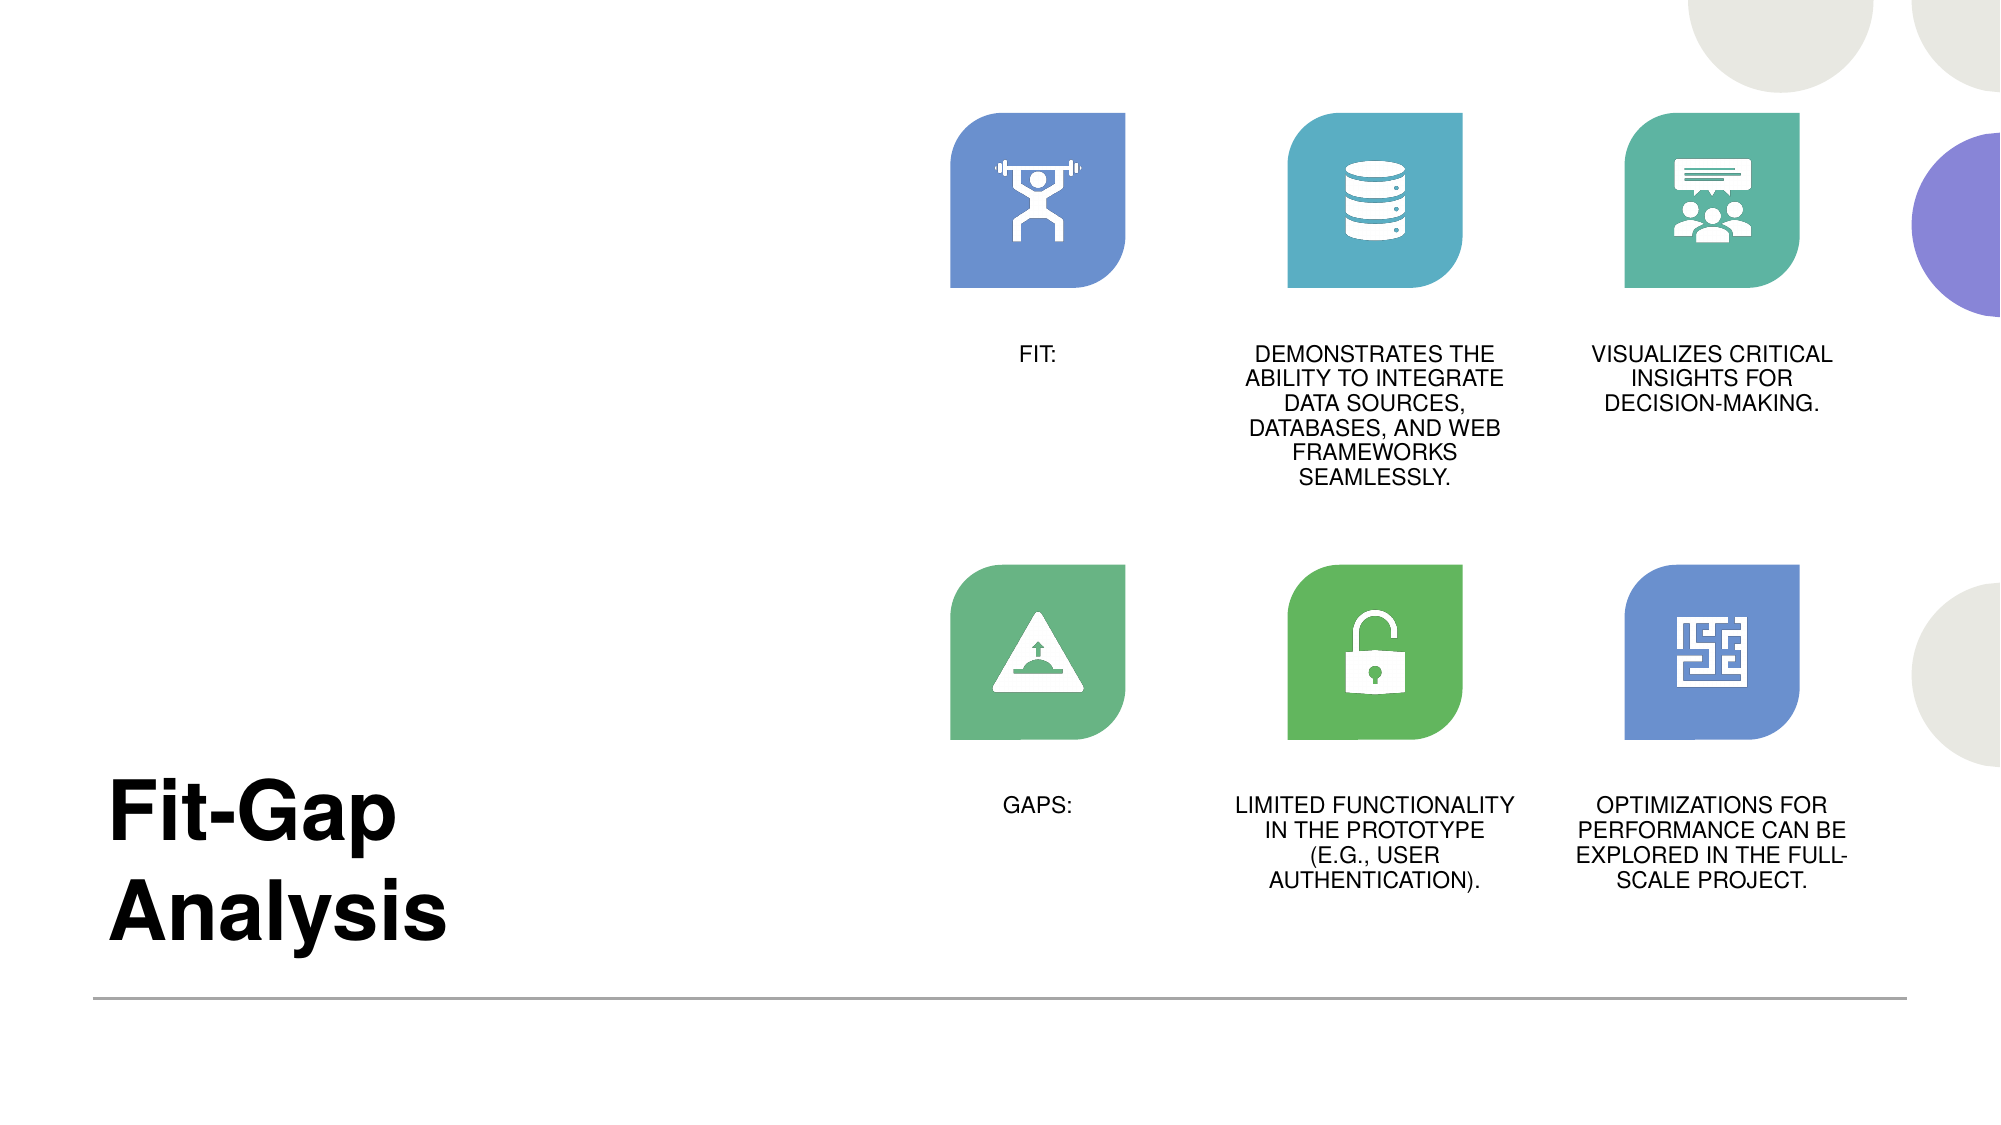

Fit:
Demonstrates the ability to integrate data sources, databases, and web frameworks seamlessly.
Visualizes critical insights for decision-making.
Gaps:
Limited functionality in the prototype (e.g., user authentication).
Optimizations for performance can be explored in the full-scale project.
# Fit-Gap Analysis